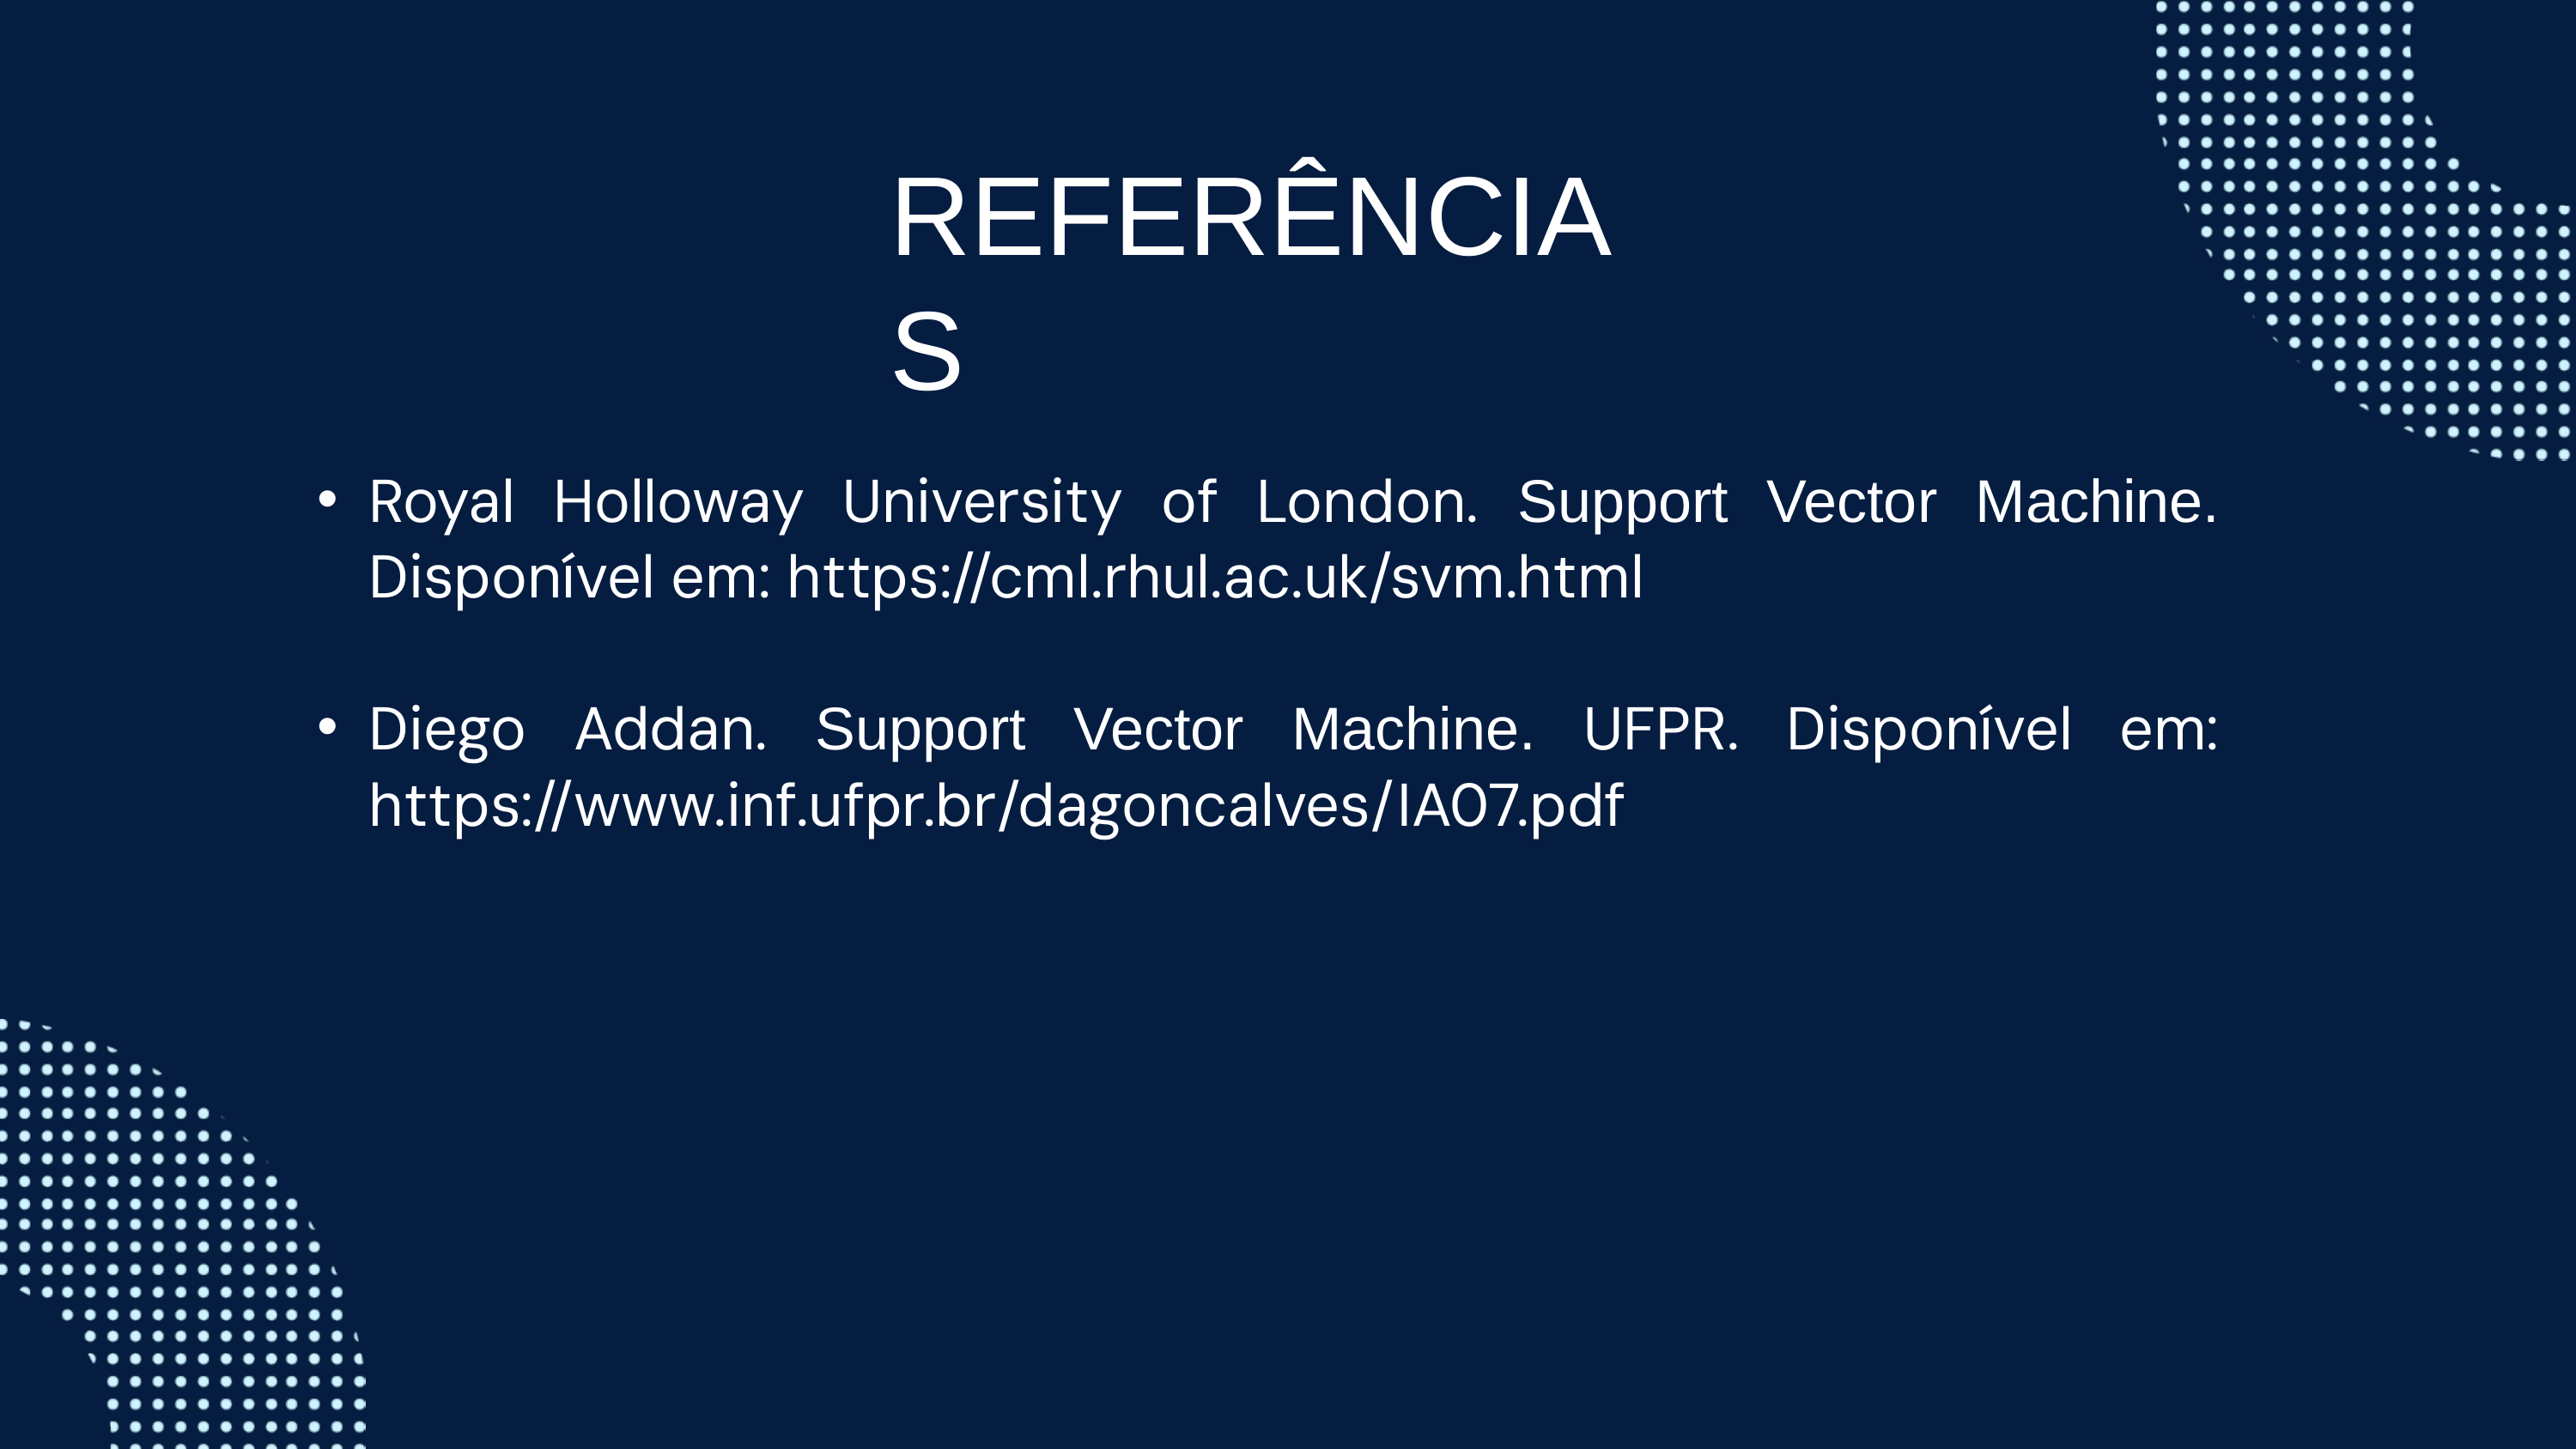

REFERÊNCIAS
Contras
Royal Holloway University of London. Support Vector Machine. Disponível em: https://cml.rhul.ac.uk/svm.html

Diego Addan. Support Vector Machine. UFPR. Disponível em: https://www.inf.ufpr.br/dagoncalves/IA07.pdf